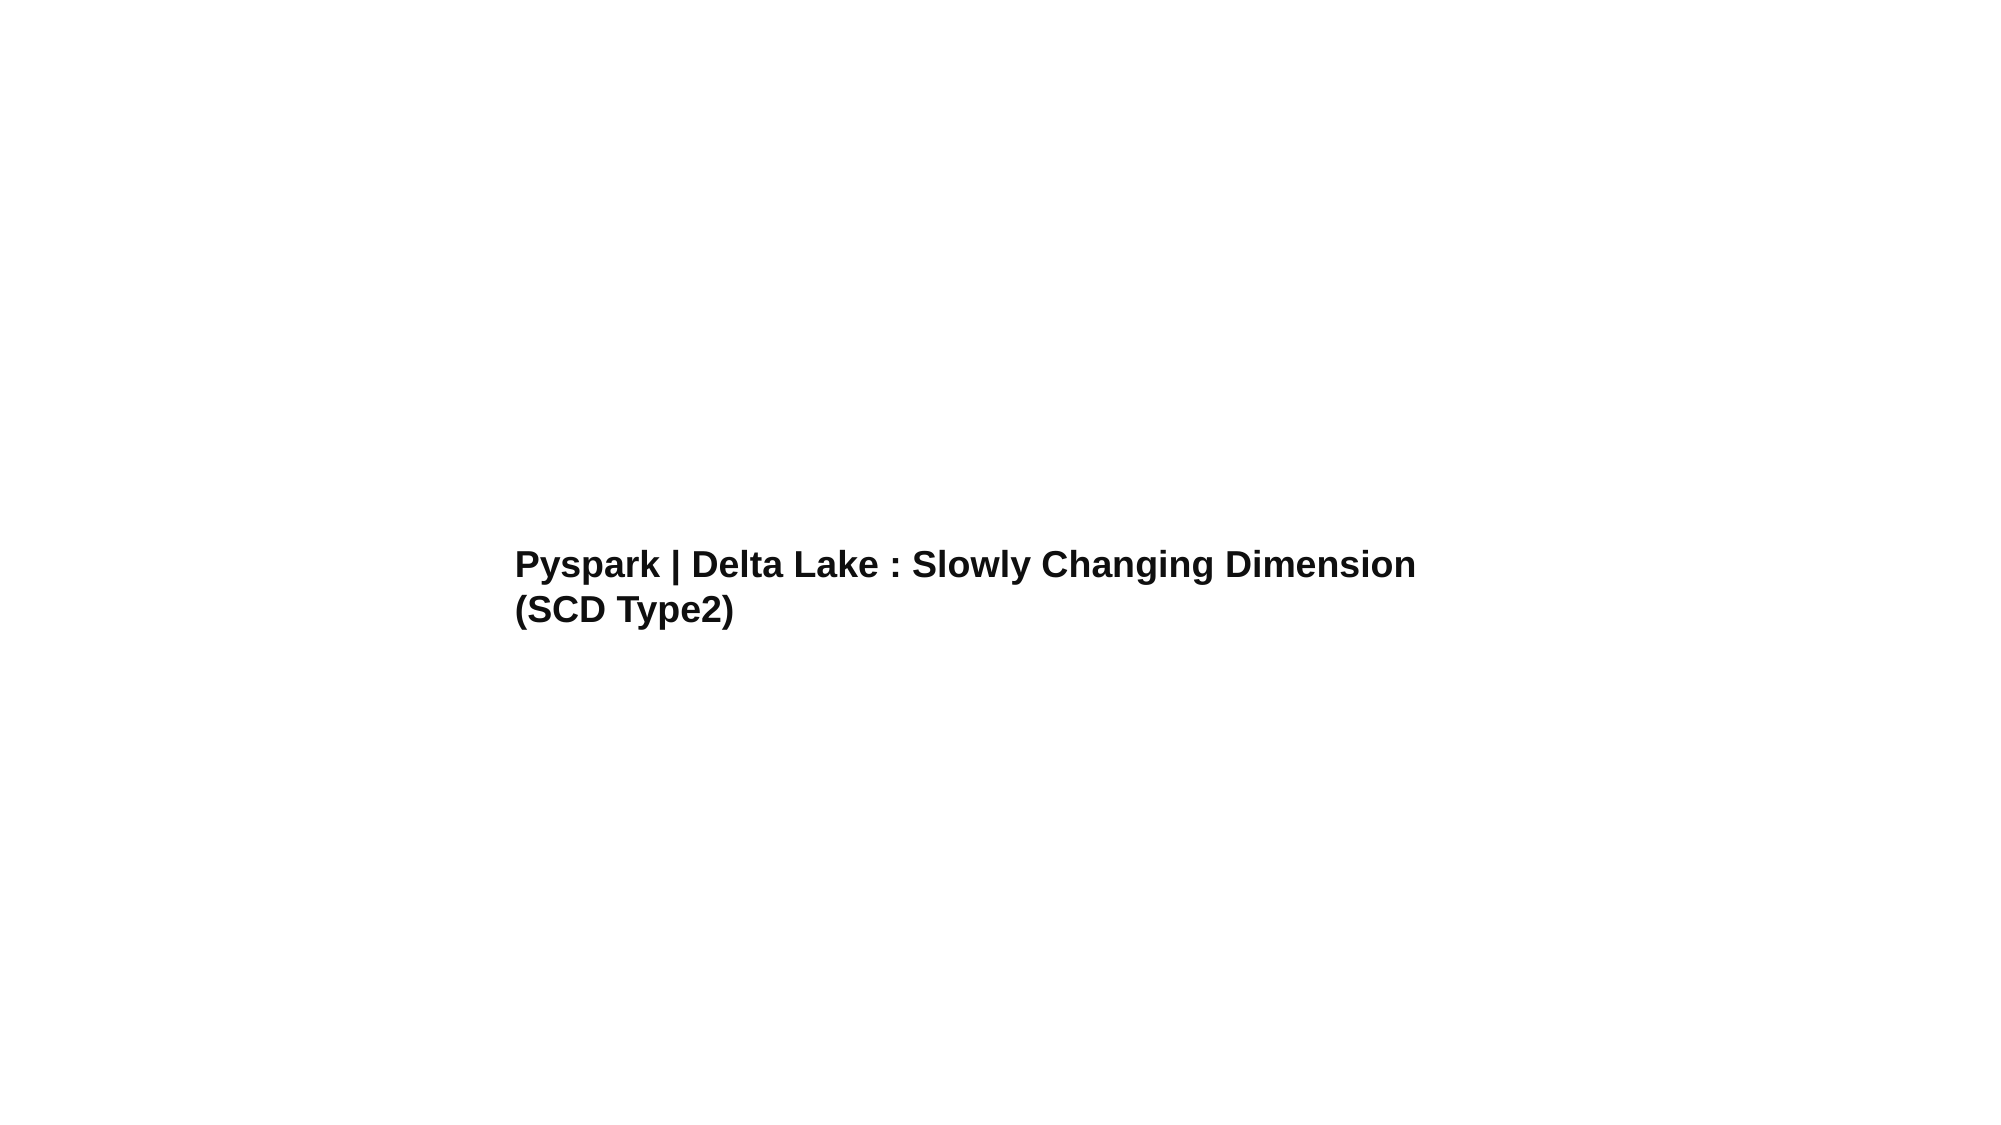

Pyspark | Delta Lake : Slowly Changing Dimension (SCD Type2)